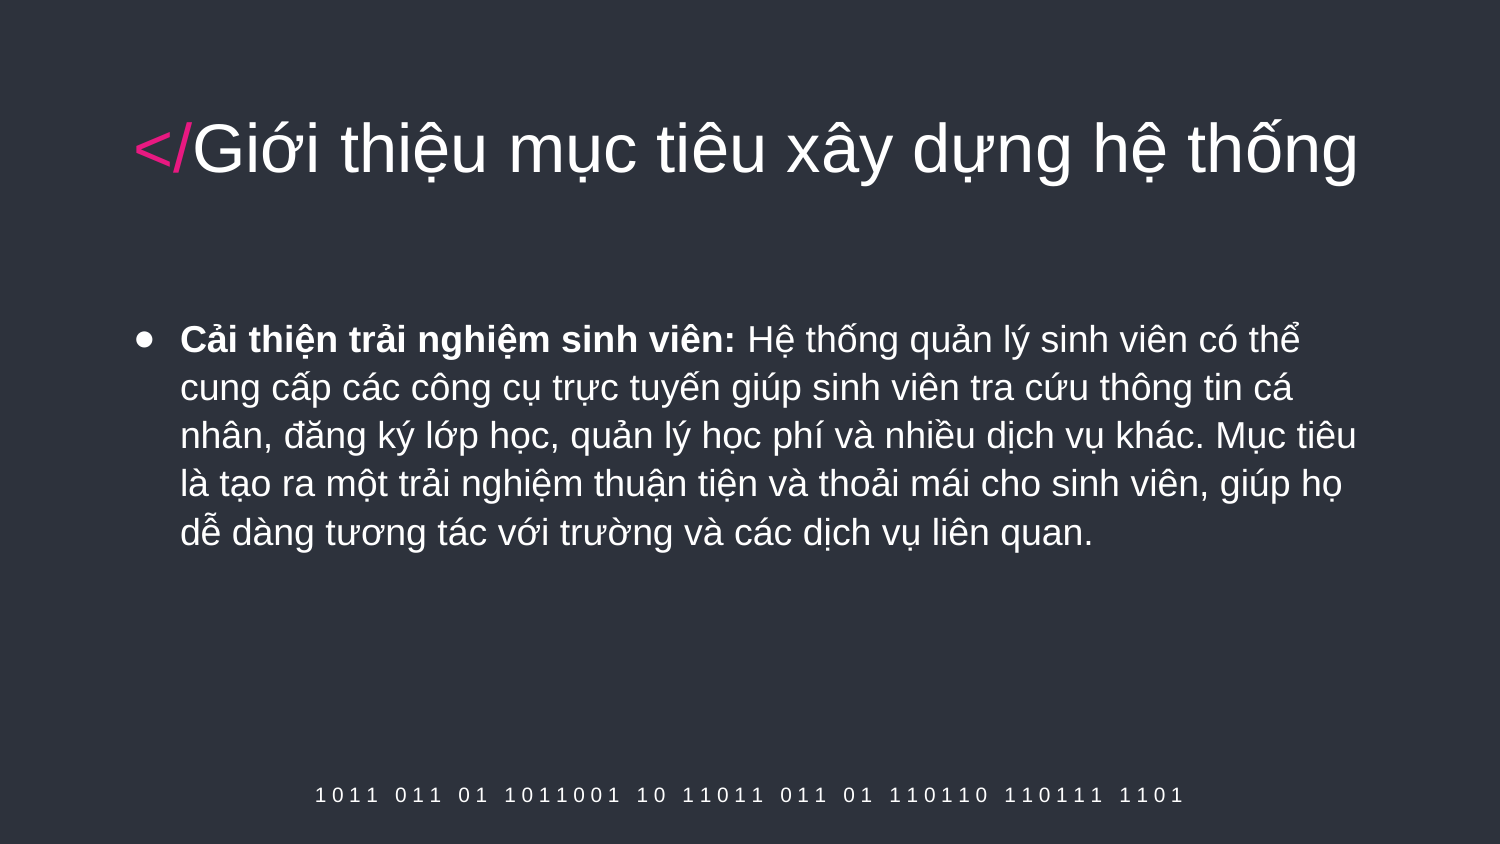

# </Giới thiệu mục tiêu xây dựng hệ thống
Cải thiện trải nghiệm sinh viên: Hệ thống quản lý sinh viên có thể cung cấp các công cụ trực tuyến giúp sinh viên tra cứu thông tin cá nhân, đăng ký lớp học, quản lý học phí và nhiều dịch vụ khác. Mục tiêu là tạo ra một trải nghiệm thuận tiện và thoải mái cho sinh viên, giúp họ dễ dàng tương tác với trường và các dịch vụ liên quan.